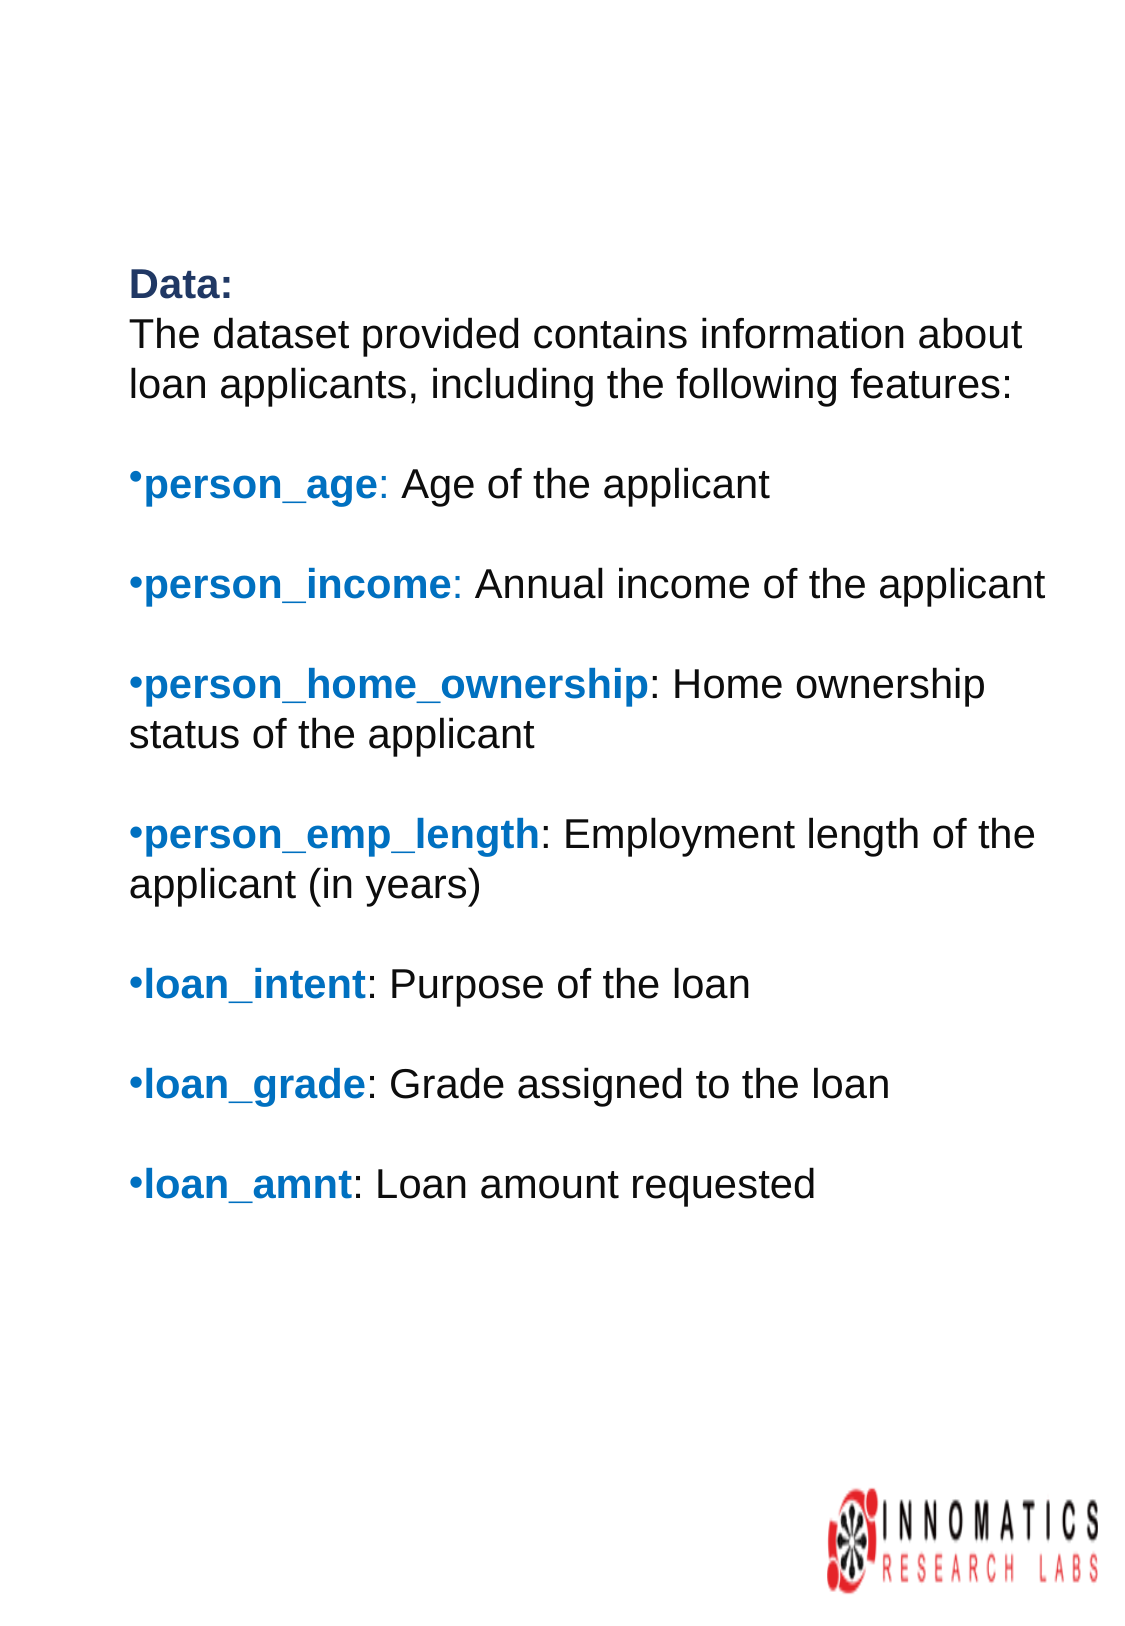

Data:
The dataset provided contains information about loan applicants, including the following features:

person_age: Age of the applicant

person_income: Annual income of the applicant

person_home_ownership: Home ownership status of the applicant

person_emp_length: Employment length of the applicant (in years)

loan_intent: Purpose of the loan

loan_grade: Grade assigned to the loan

loan_amnt: Loan amount requested